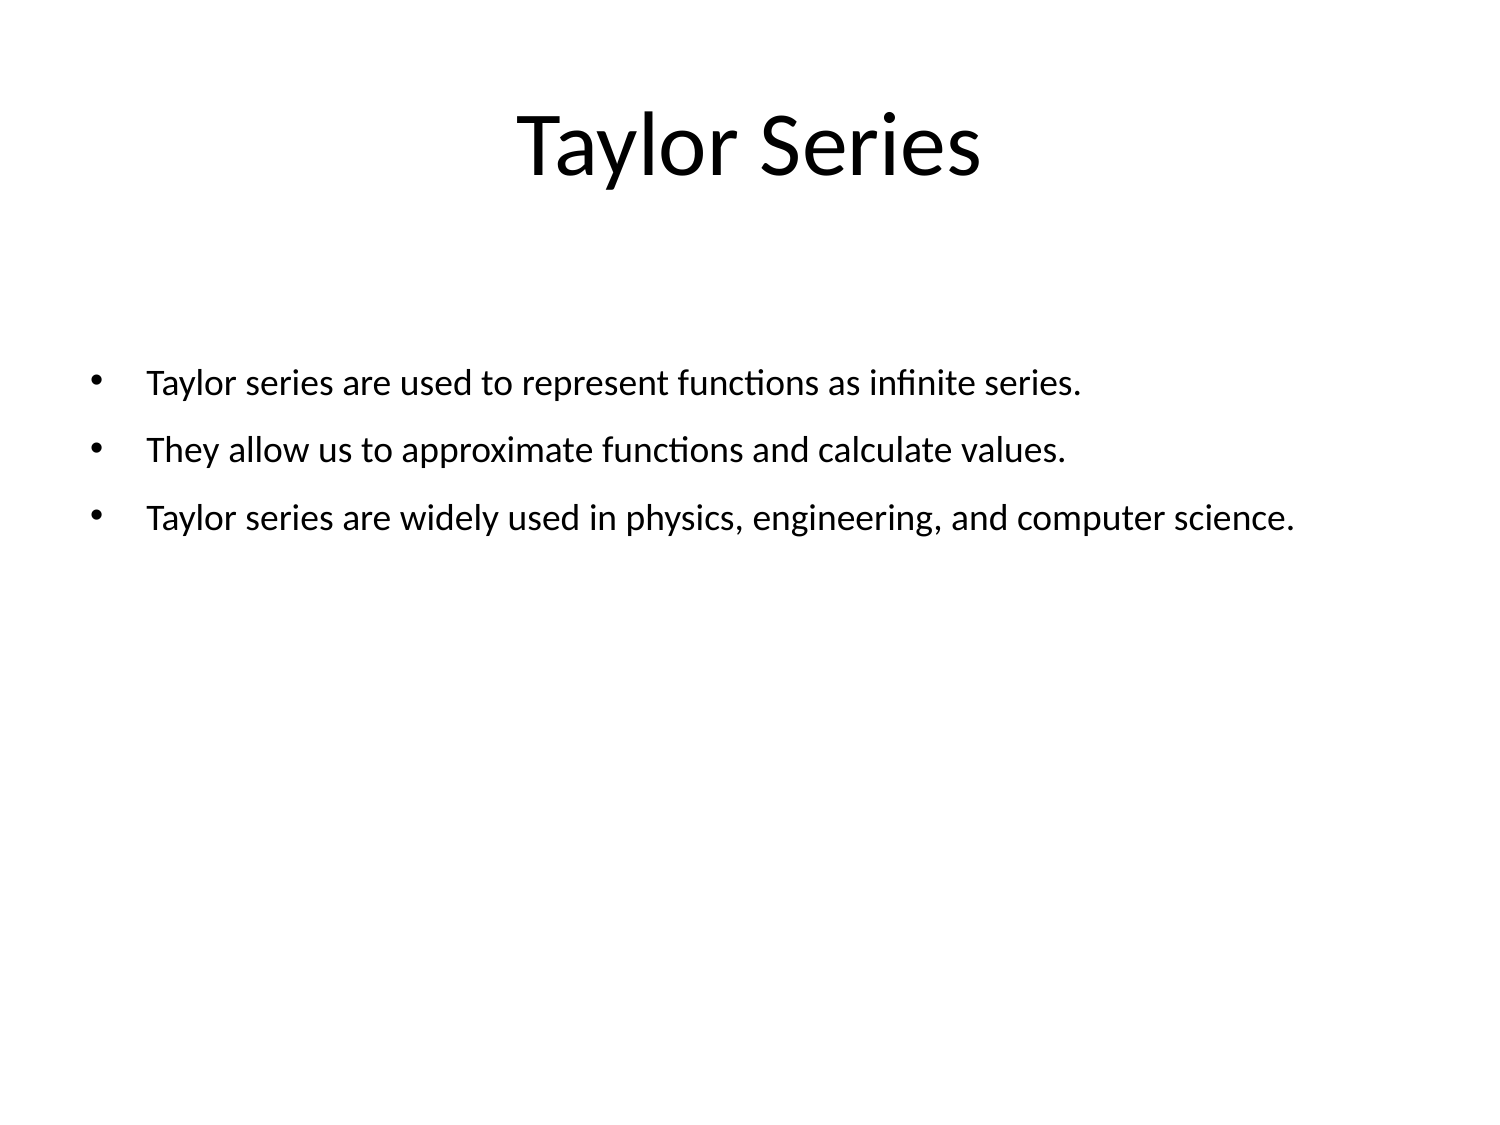

# Taylor Series

Taylor series are used to represent functions as infinite series.
They allow us to approximate functions and calculate values.
Taylor series are widely used in physics, engineering, and computer science.